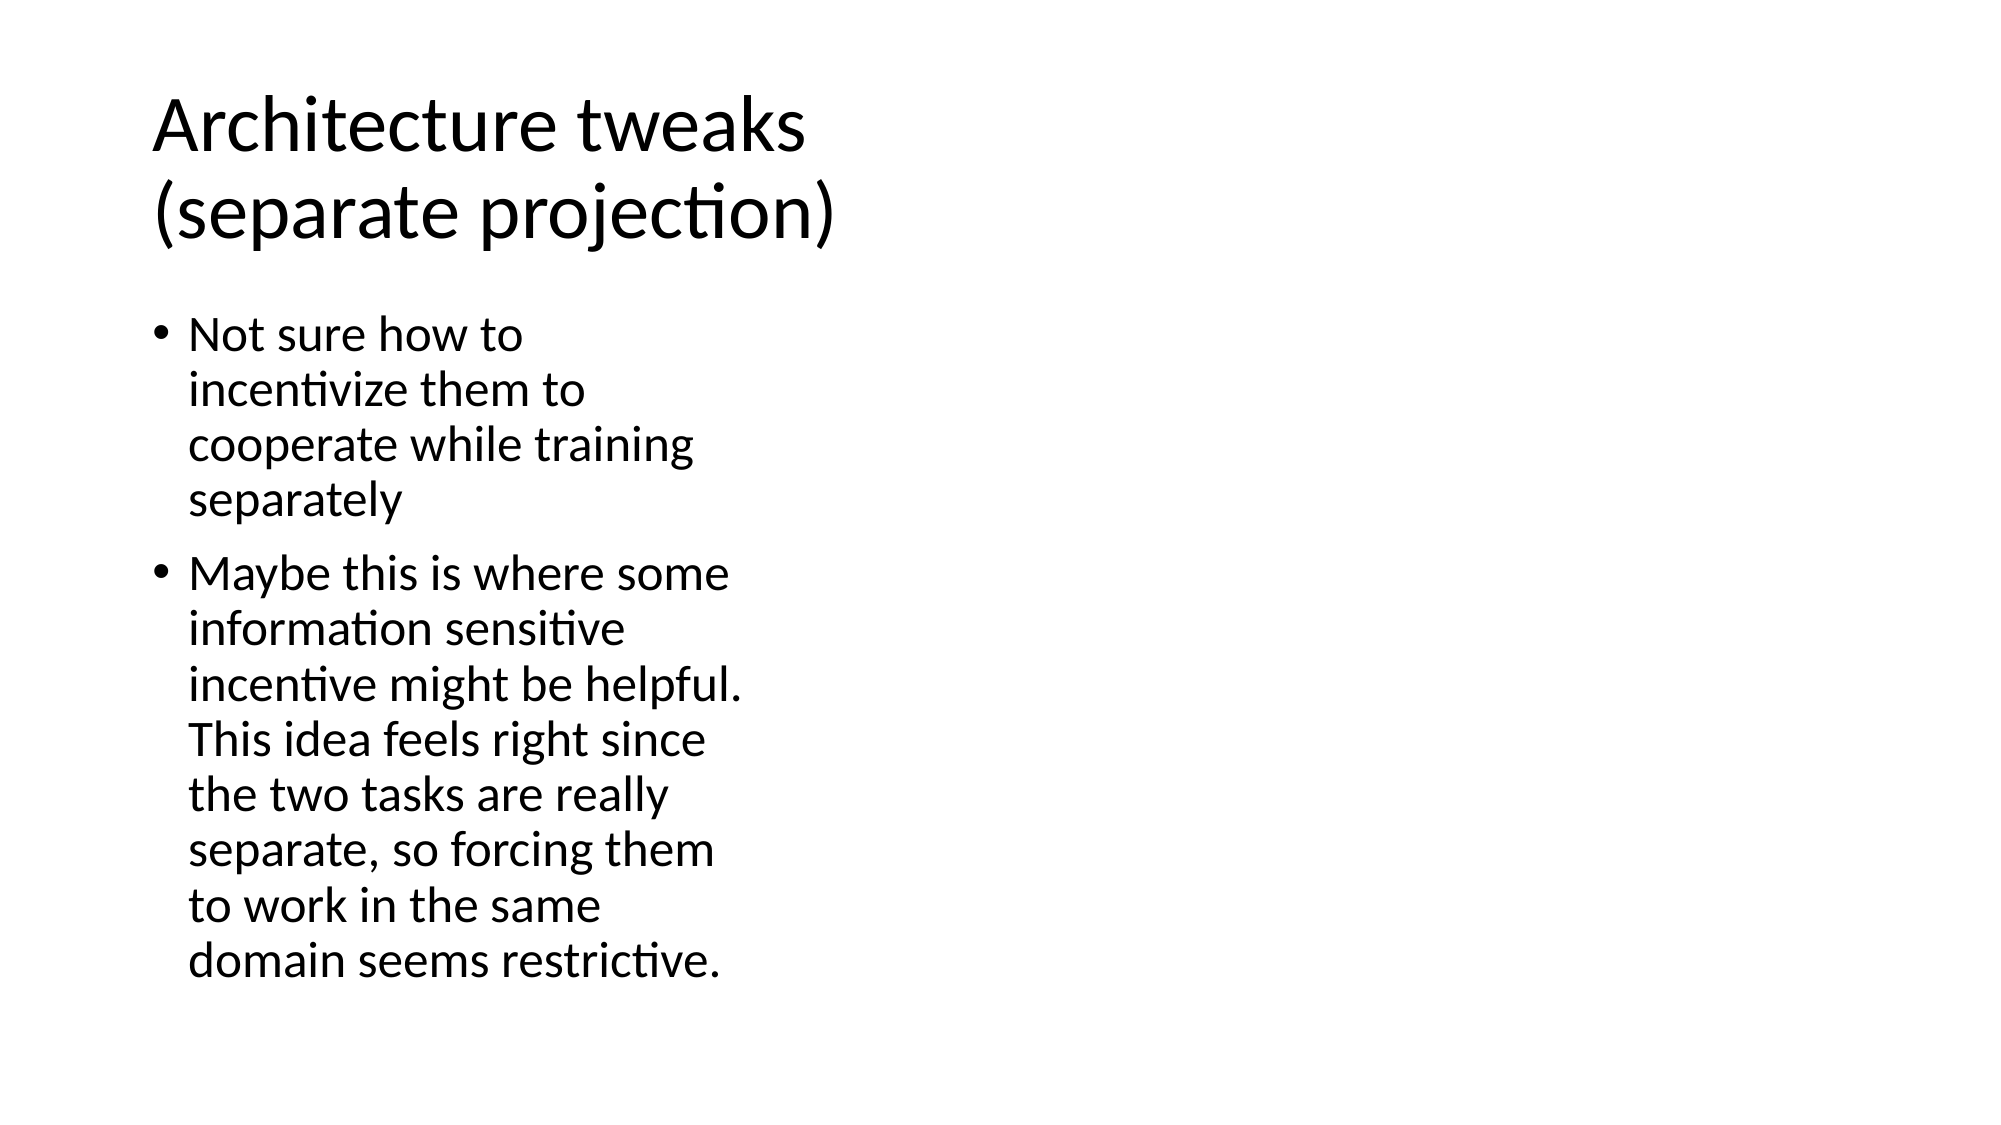

# Architecture tweaks (separate projection)
Not sure how to incentivize them to cooperate while training separately
Maybe this is where some information sensitive incentive might be helpful. This idea feels right since the two tasks are really separate, so forcing them to work in the same domain seems restrictive.